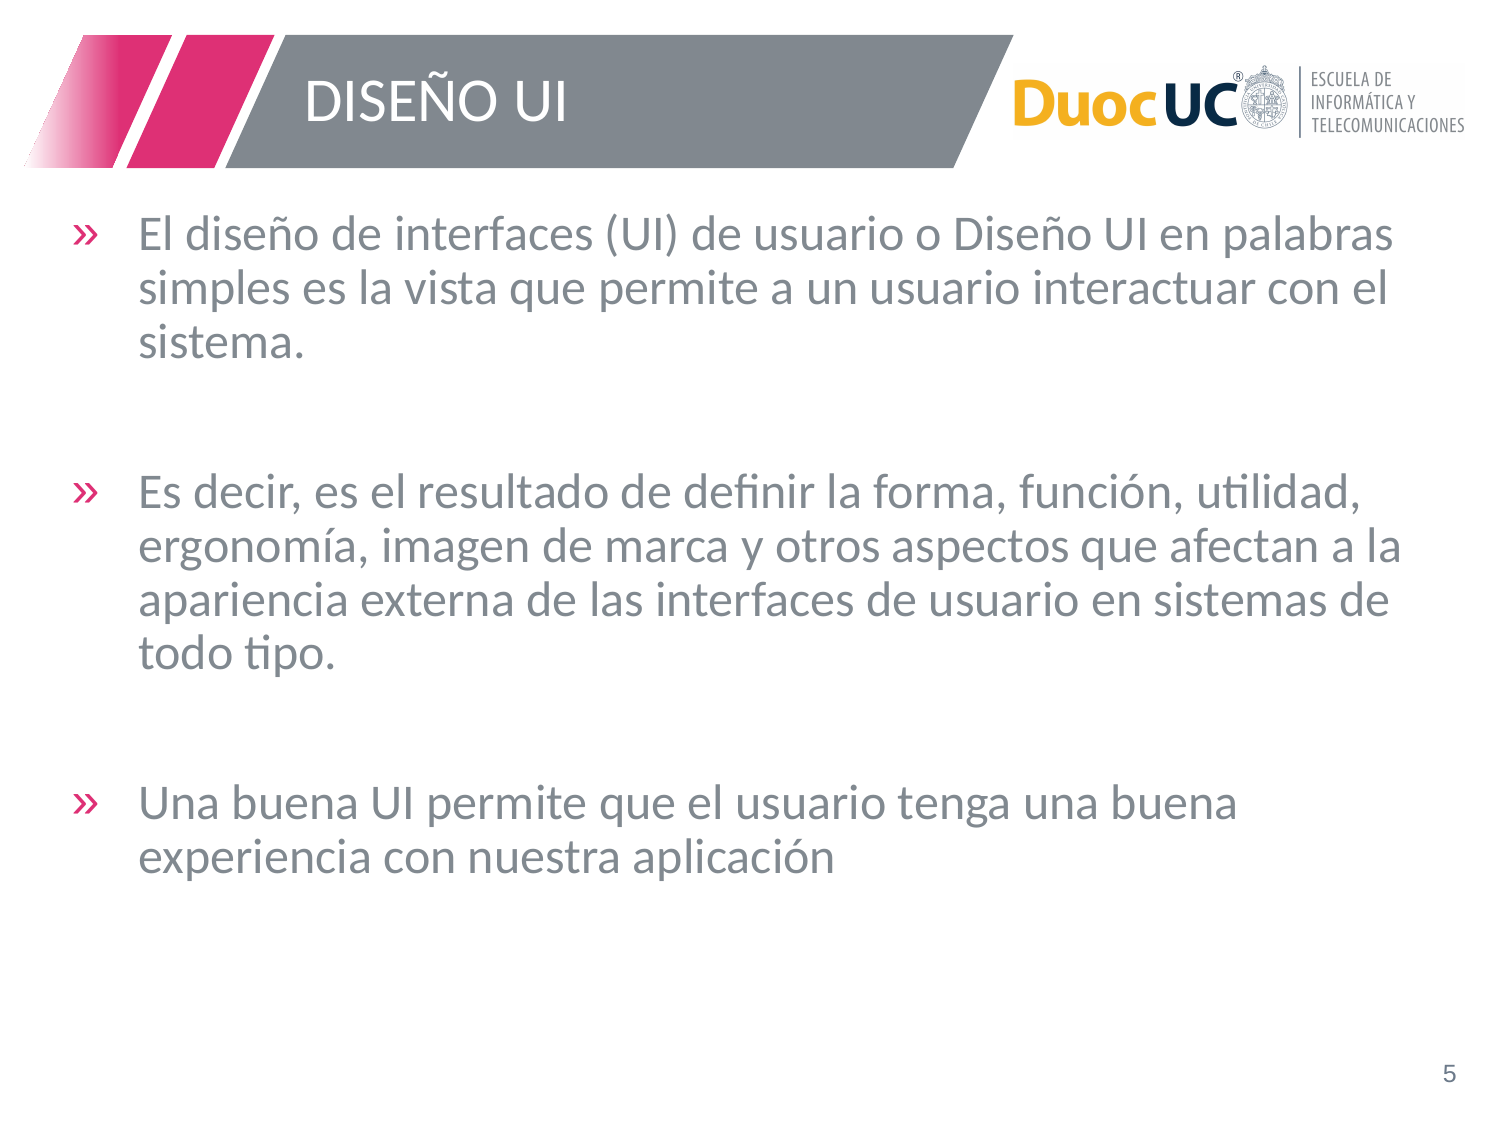

# DISEÑO UI
El diseño de interfaces (UI) de usuario o Diseño UI en palabras simples es la vista que permite a un usuario interactuar con el sistema.

Es decir, es el resultado de definir la forma, función, utilidad, ergonomía, imagen de marca y otros aspectos que afectan a la apariencia externa de las interfaces de usuario en sistemas de todo tipo.

Una buena UI permite que el usuario tenga una buena experiencia con nuestra aplicación